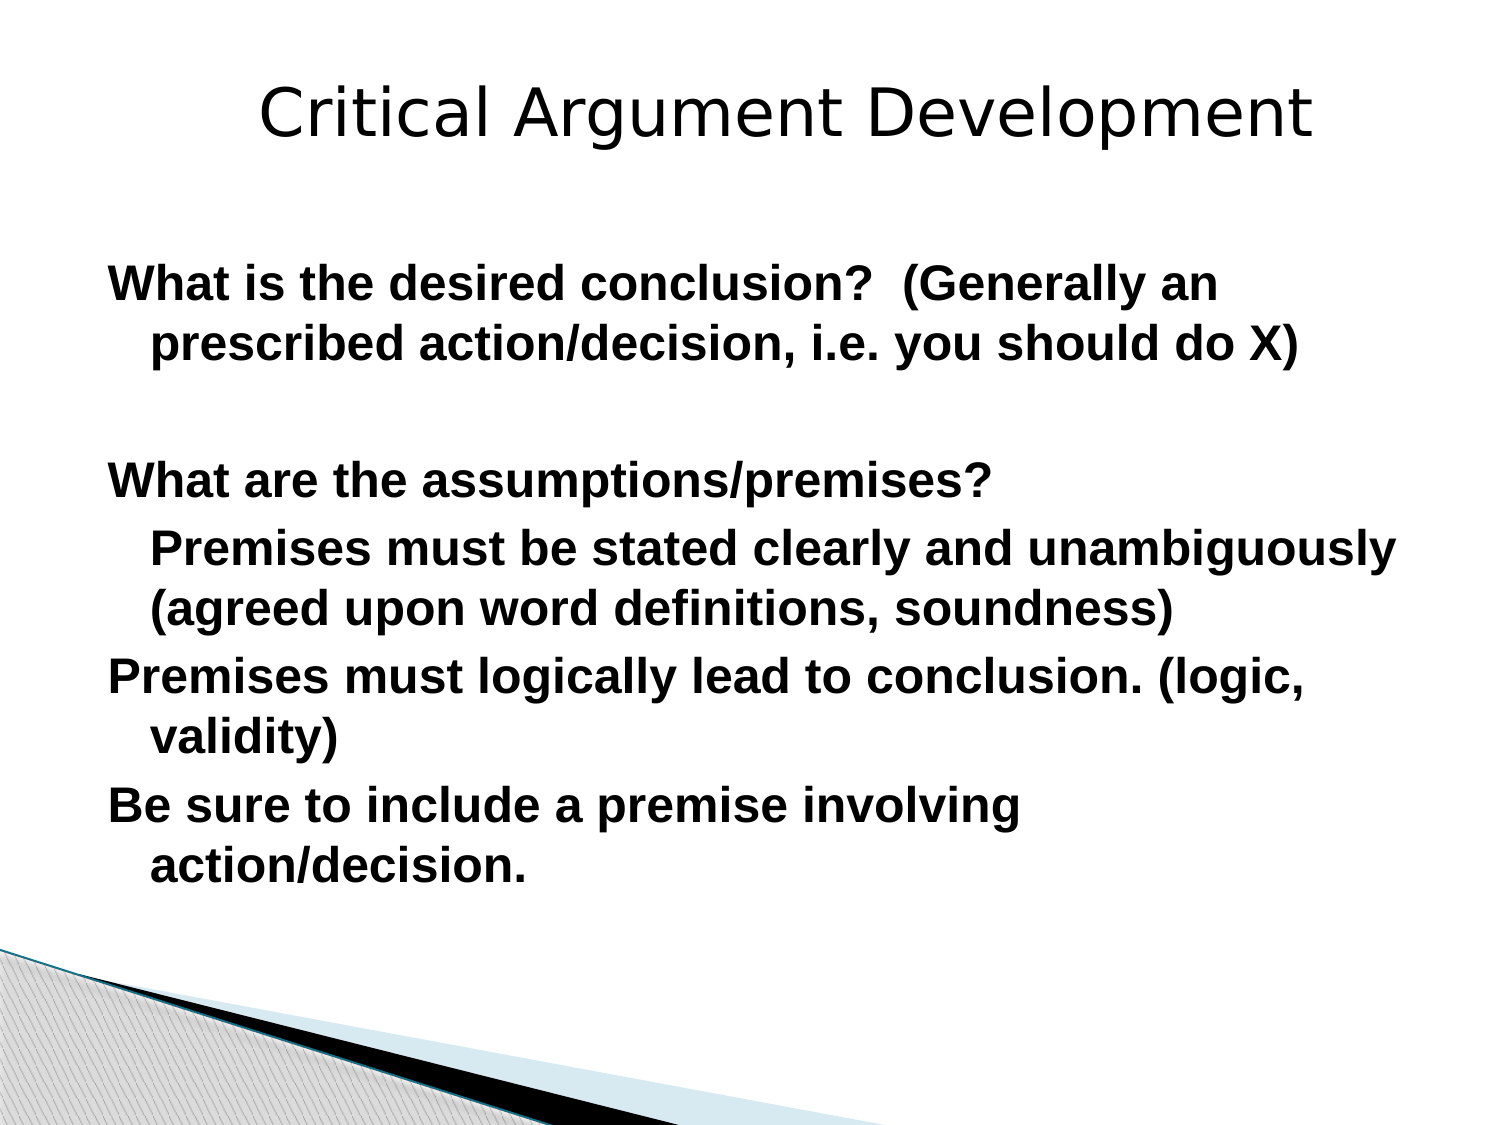

Critical Argument Development
What is the desired conclusion?  (Generally an prescribed action/decision, i.e. you should do X)

What are the assumptions/premises?
	Premises must be stated clearly and unambiguously (agreed upon word definitions, soundness)
Premises must logically lead to conclusion. (logic, validity)
Be sure to include a premise involving action/decision.